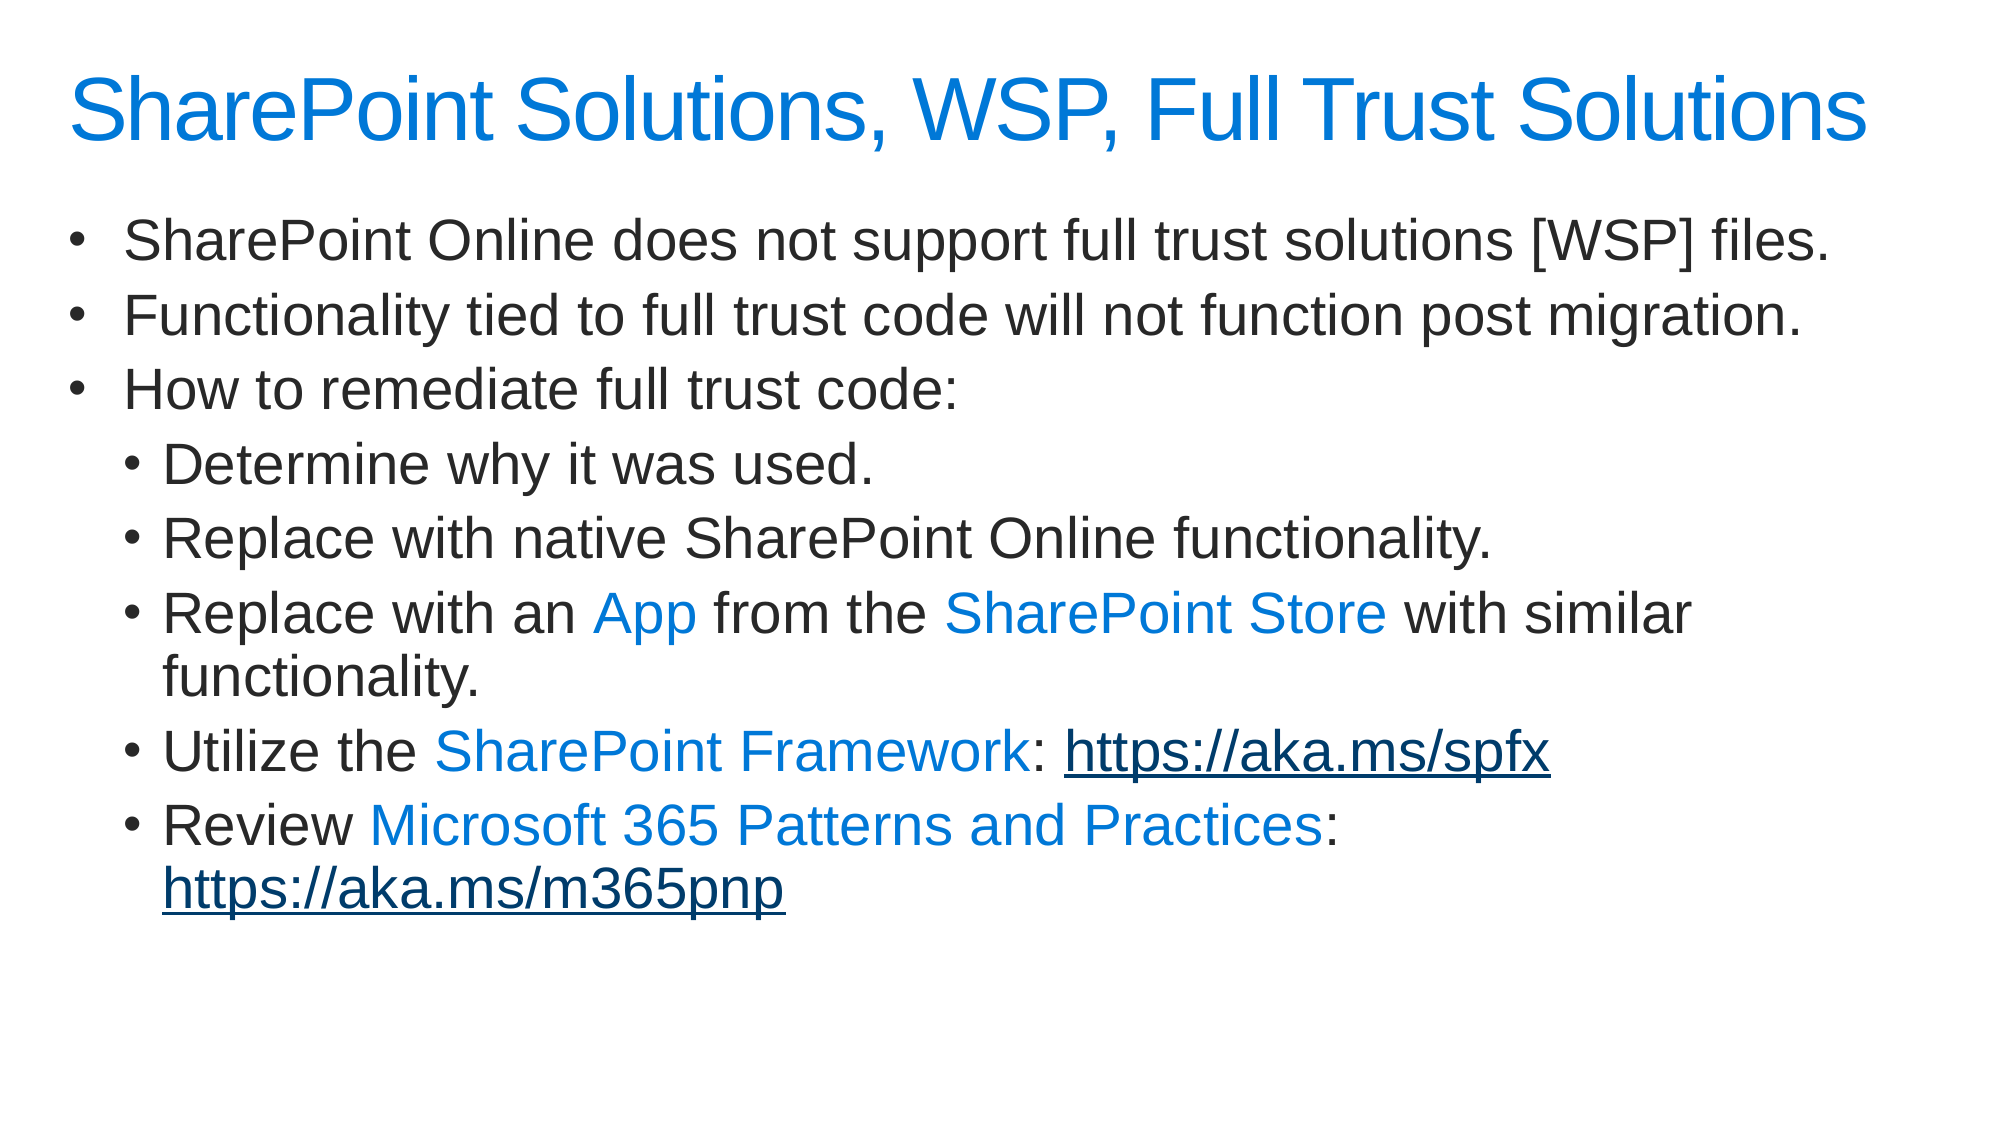

# SharePoint Solutions, WSP, Full Trust Solutions
SharePoint Online does not support full trust solutions [WSP] files.
Functionality tied to full trust code will not function post migration.
How to remediate full trust code:
Determine why it was used.
Replace with native SharePoint Online functionality.
Replace with an App from the SharePoint Store with similar functionality.
Utilize the SharePoint Framework: https://aka.ms/spfx
Review Microsoft 365 Patterns and Practices: https://aka.ms/m365pnp